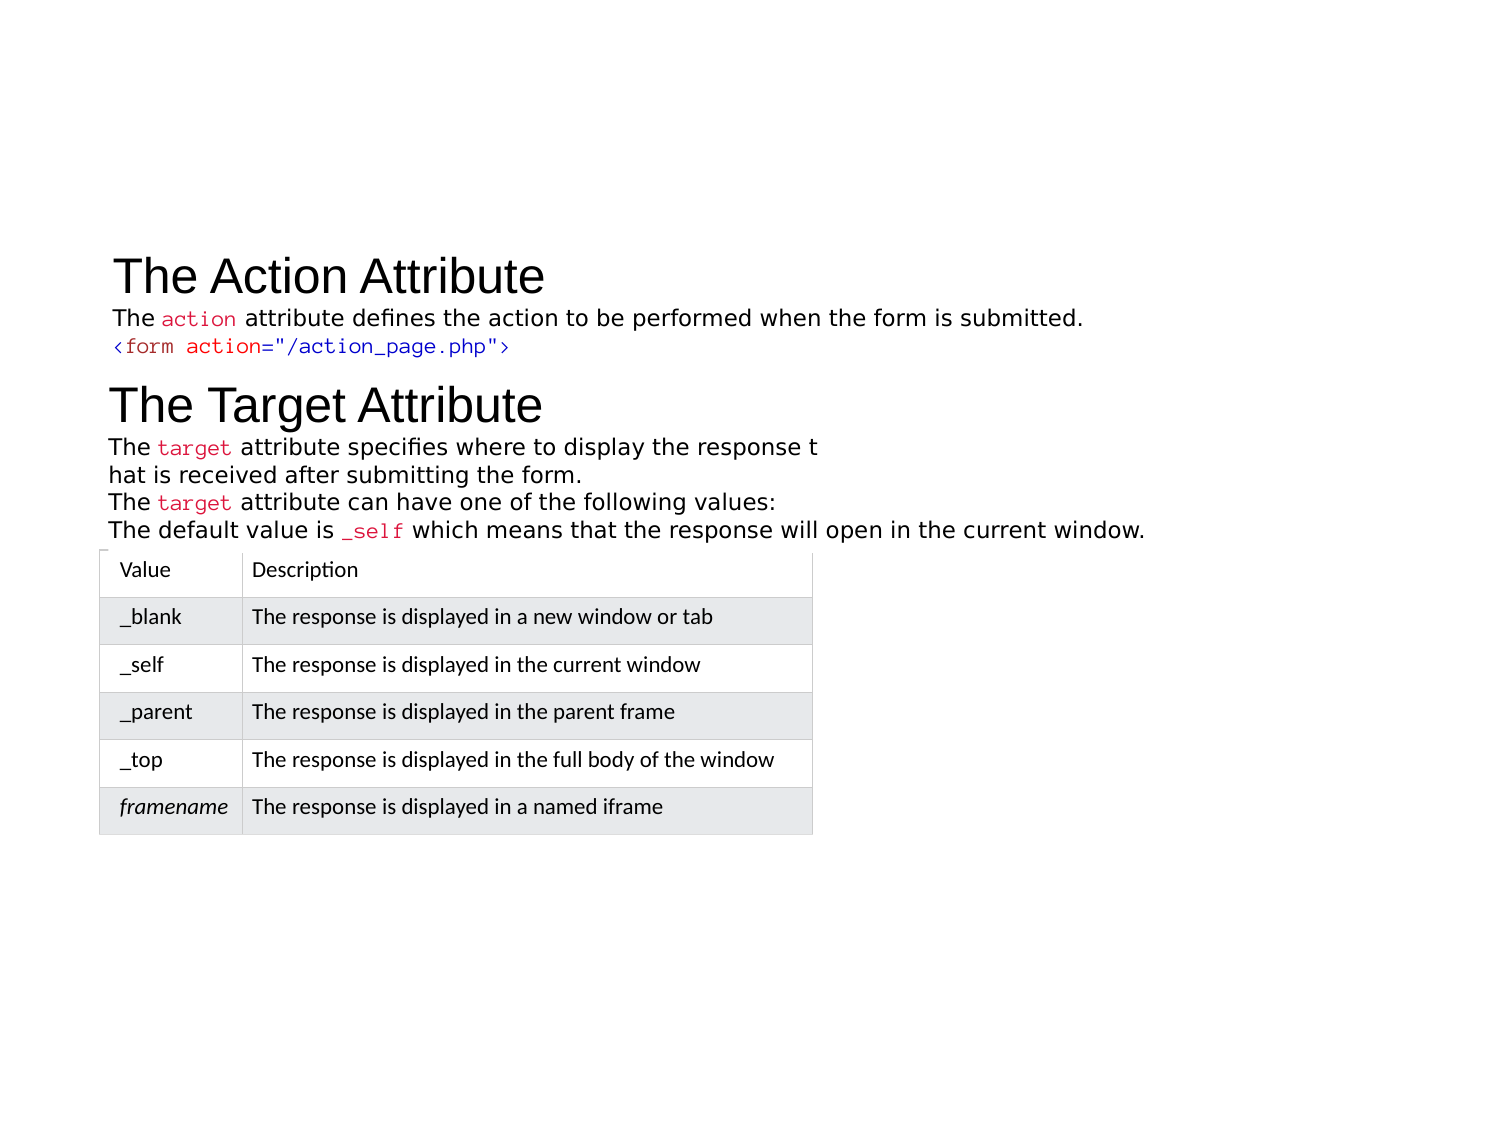

# Form Attributes
The Action Attribute
The action attribute defines the action to be performed when the form is submitted.
<form action="/action_page.php">
The Target Attribute
The target attribute specifies where to display the response t
hat is received after submitting the form.
The target attribute can have one of the following values:
The default value is _self which means that the response will open in the current window.
| Value | Description |
| --- | --- |
| \_blank | The response is displayed in a new window or tab |
| \_self | The response is displayed in the current window |
| \_parent | The response is displayed in the parent frame |
| \_top | The response is displayed in the full body of the window |
| framename | The response is displayed in a named iframe |